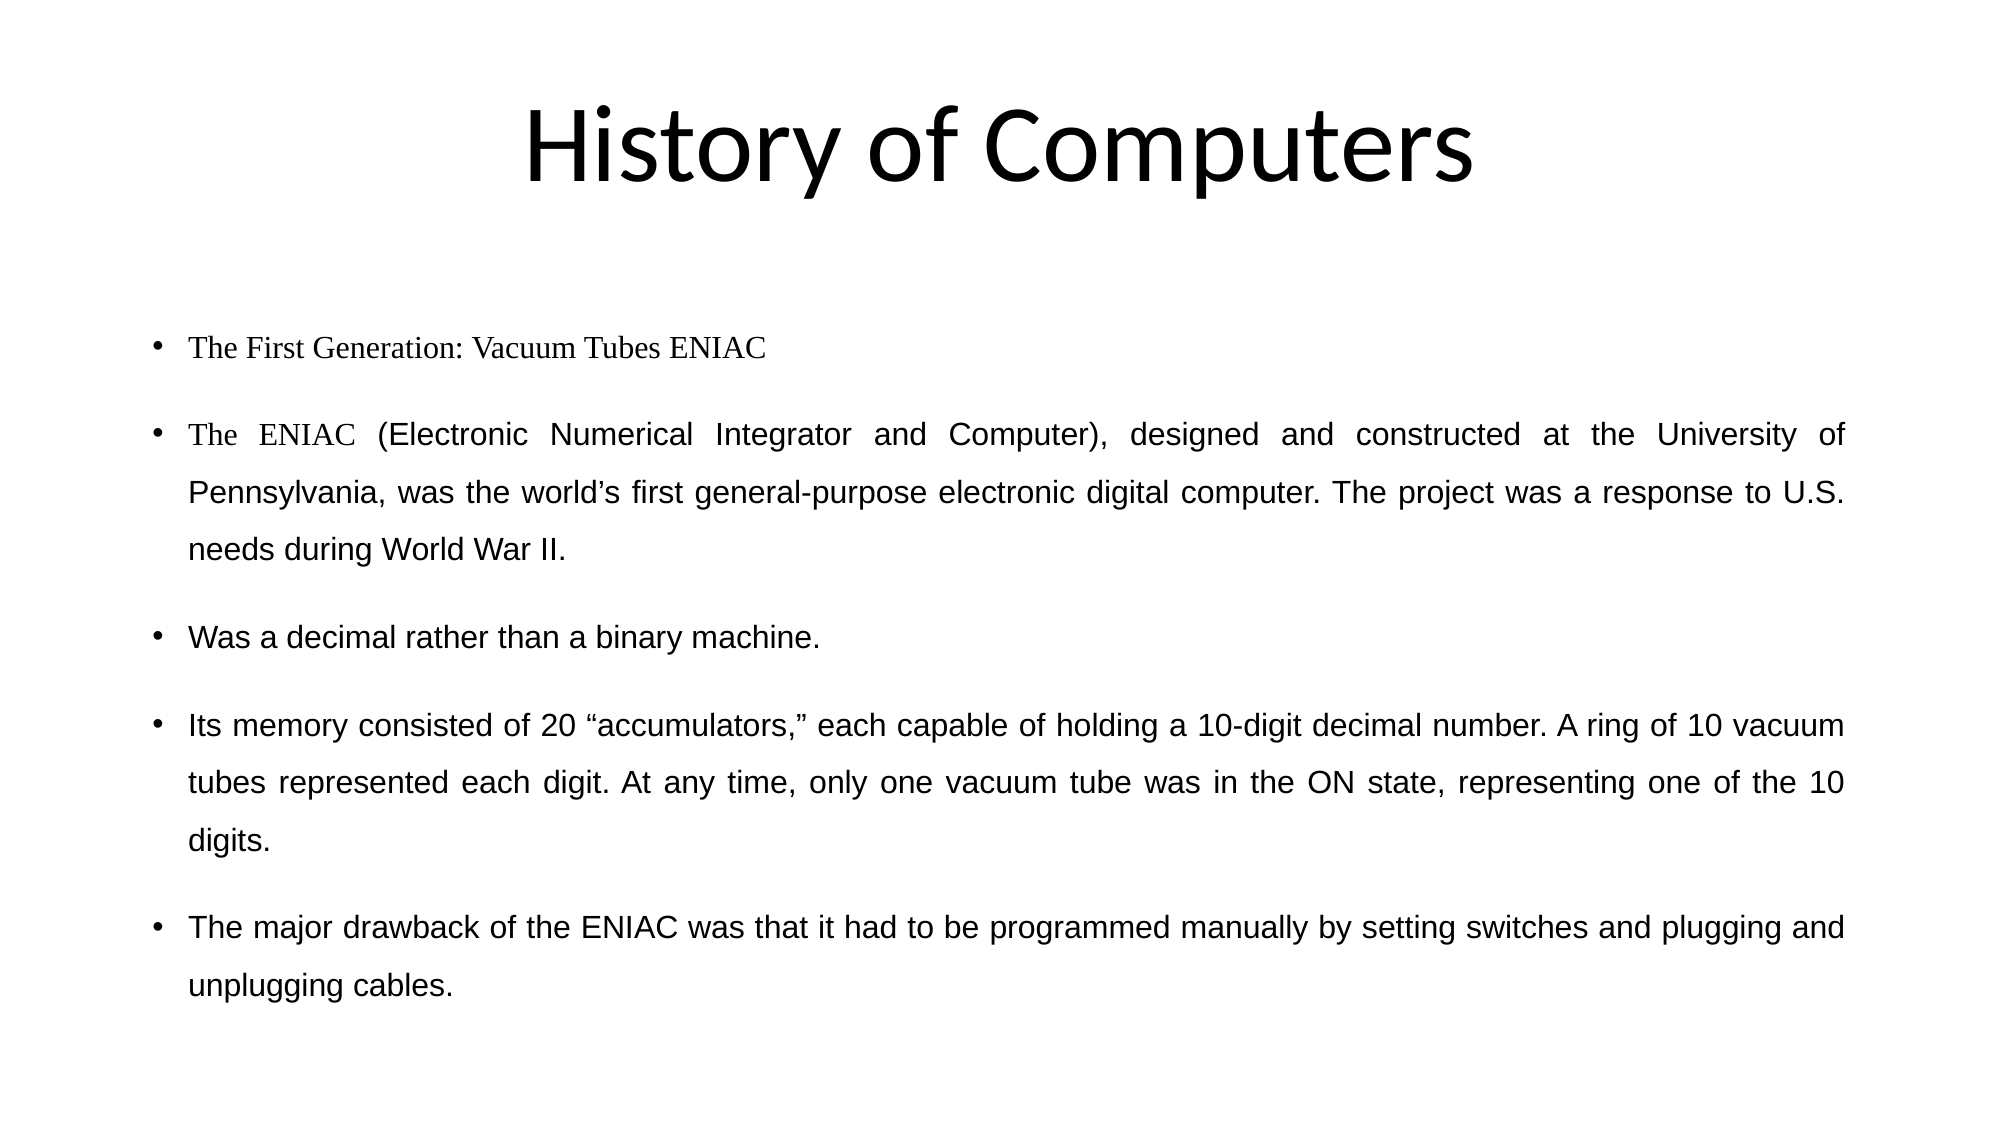

# History of Computers
The First Generation: Vacuum Tubes ENIAC
The ENIAC (Electronic Numerical Integrator and Computer), designed and constructed at the University of Pennsylvania, was the world’s first general-purpose electronic digital computer. The project was a response to U.S. needs during World War II.
Was a decimal rather than a binary machine.
Its memory consisted of 20 “accumulators,” each capable of holding a 10-digit decimal number. A ring of 10 vacuum tubes represented each digit. At any time, only one vacuum tube was in the ON state, representing one of the 10 digits.
The major drawback of the ENIAC was that it had to be programmed manually by setting switches and plugging and unplugging cables.